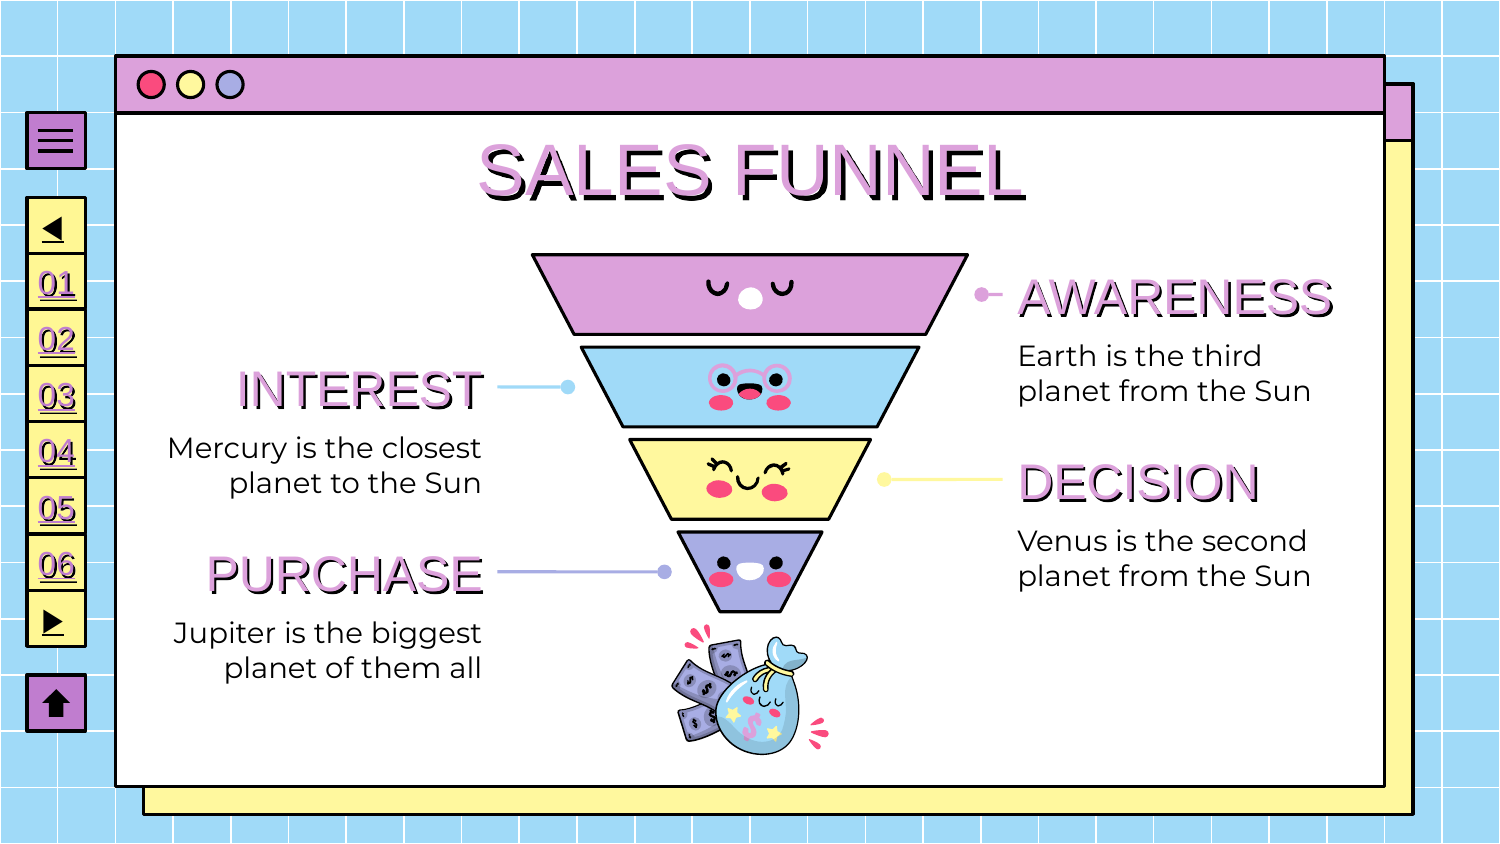

# SALES FUNNEL

◀

01

02

03

04

05

06
▶

AWARENESS

Earth is the third planet from the Sun

INTEREST

Mercury is the closest planet to the Sun

DECISION

Venus is the second planet from the Sun

PURCHASE

Jupiter is the biggest planet of them all